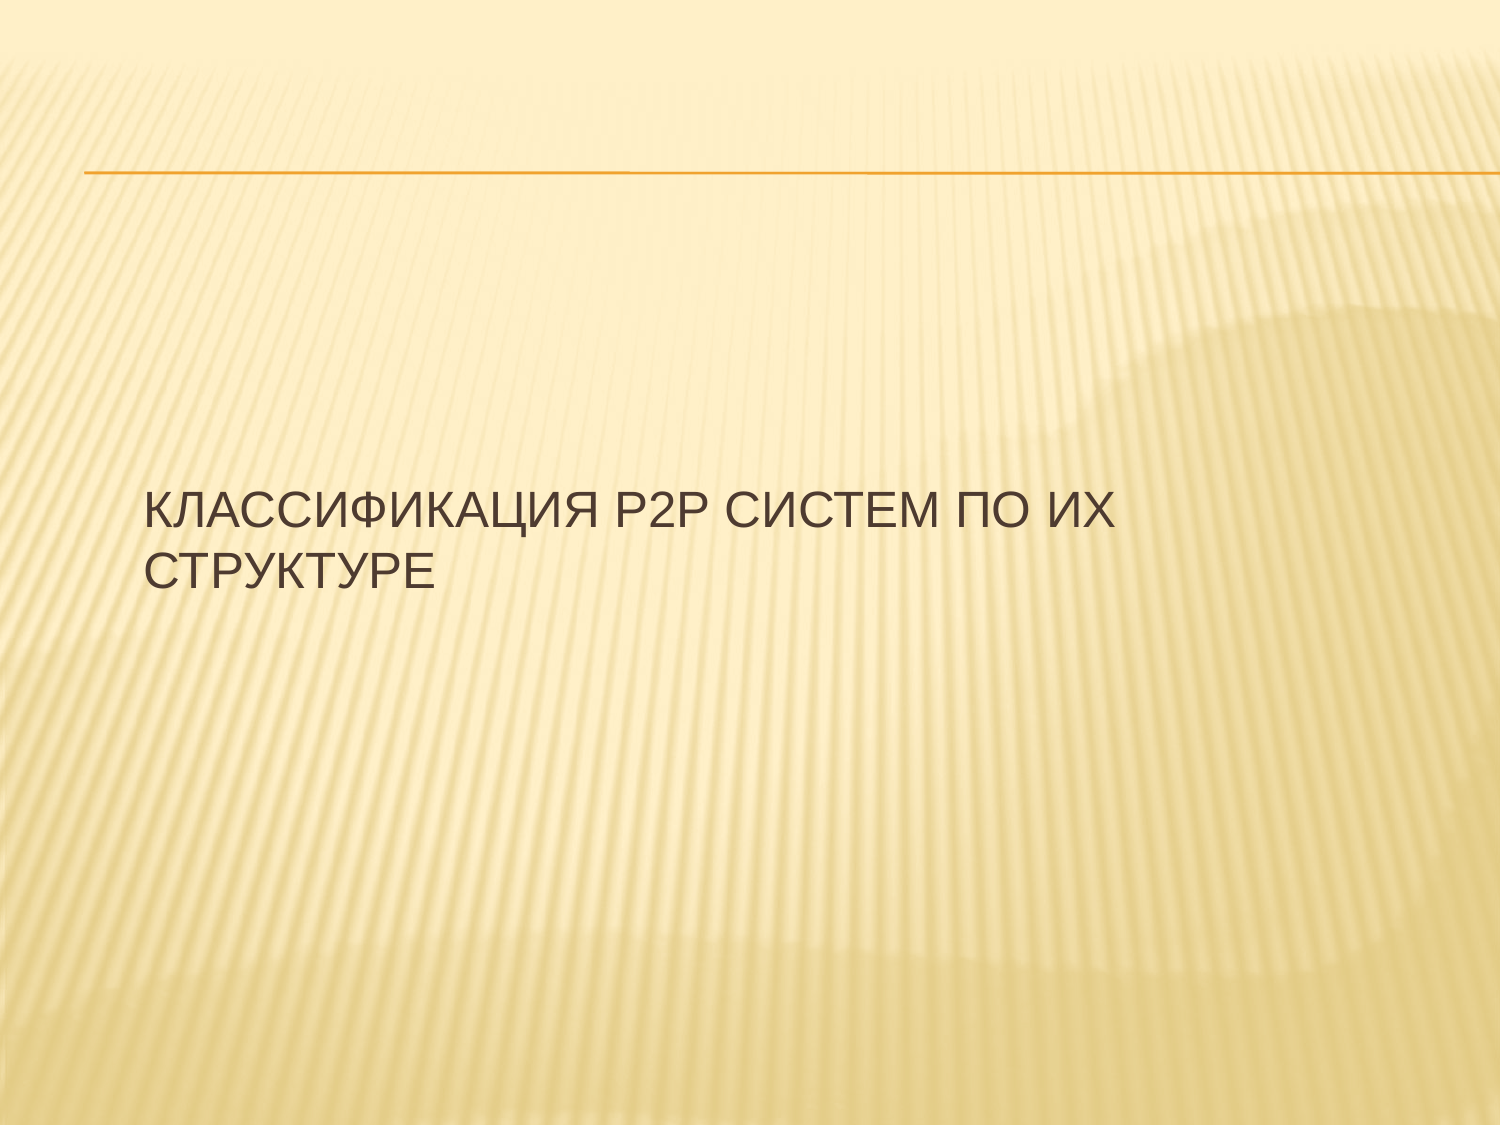

# Классификация Р2Р систем по их Структуре